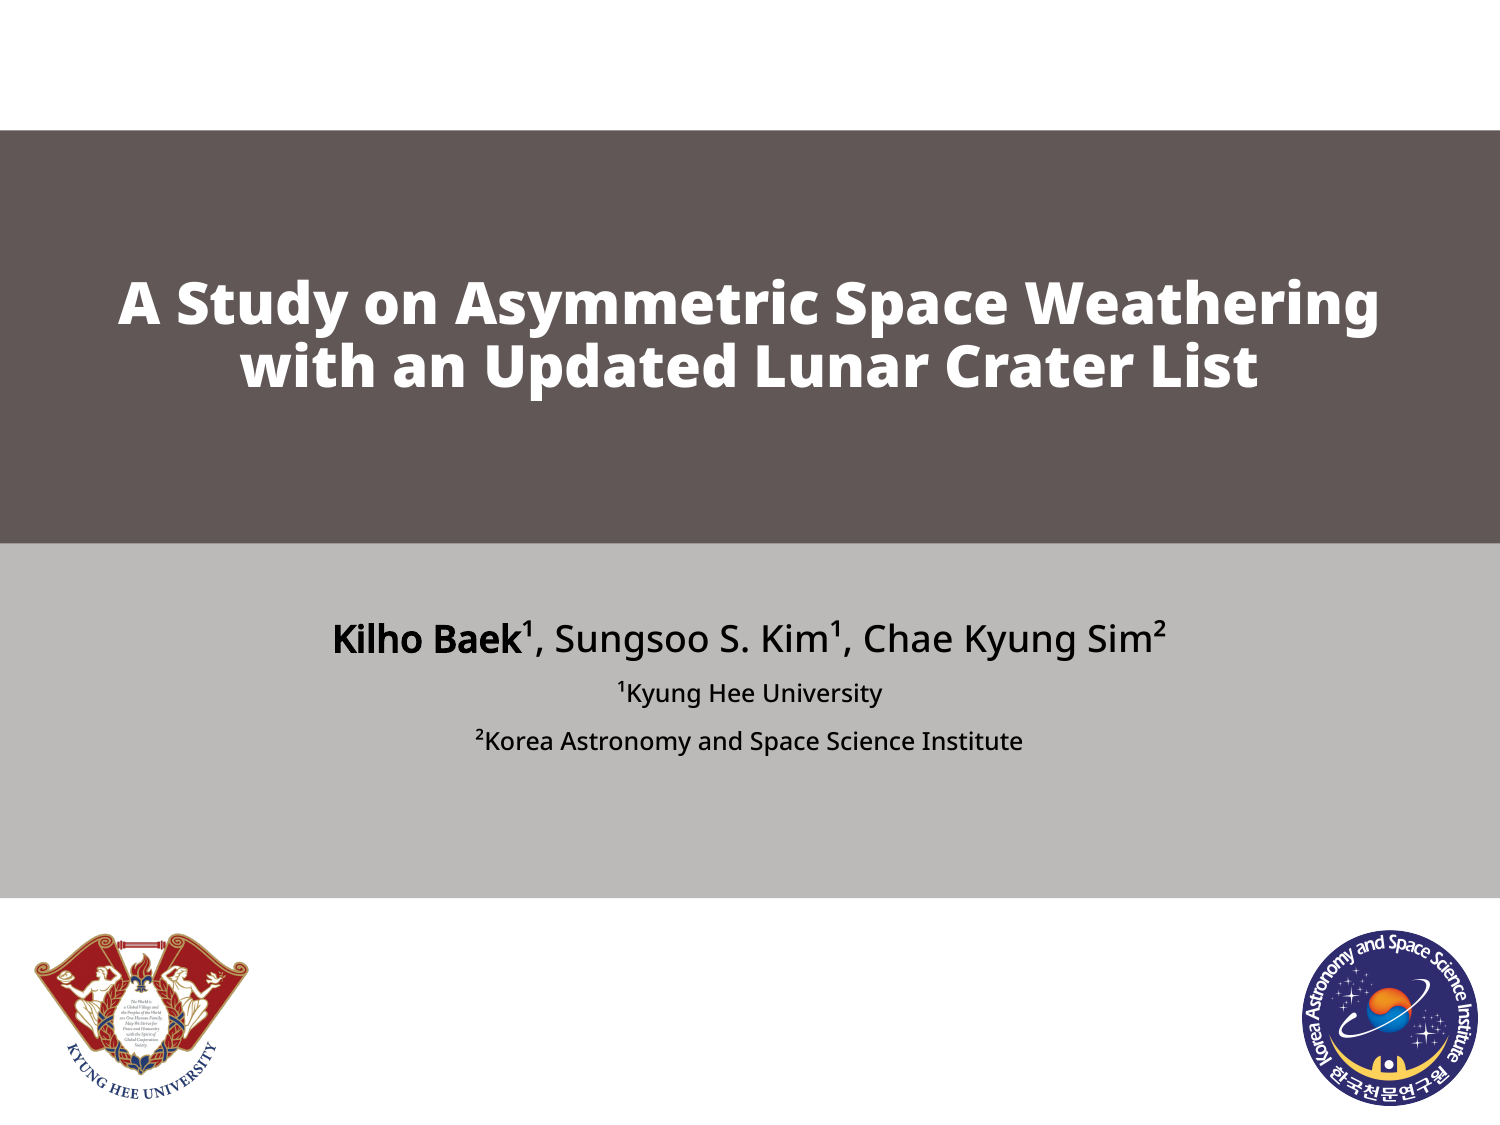

# A Study on Asymmetric Space Weathering with an Updated Lunar Crater List
Kilho Baek¹, Sungsoo S. Kim¹, Chae Kyung Sim²
¹Kyung Hee University
²Korea Astronomy and Space Science Institute